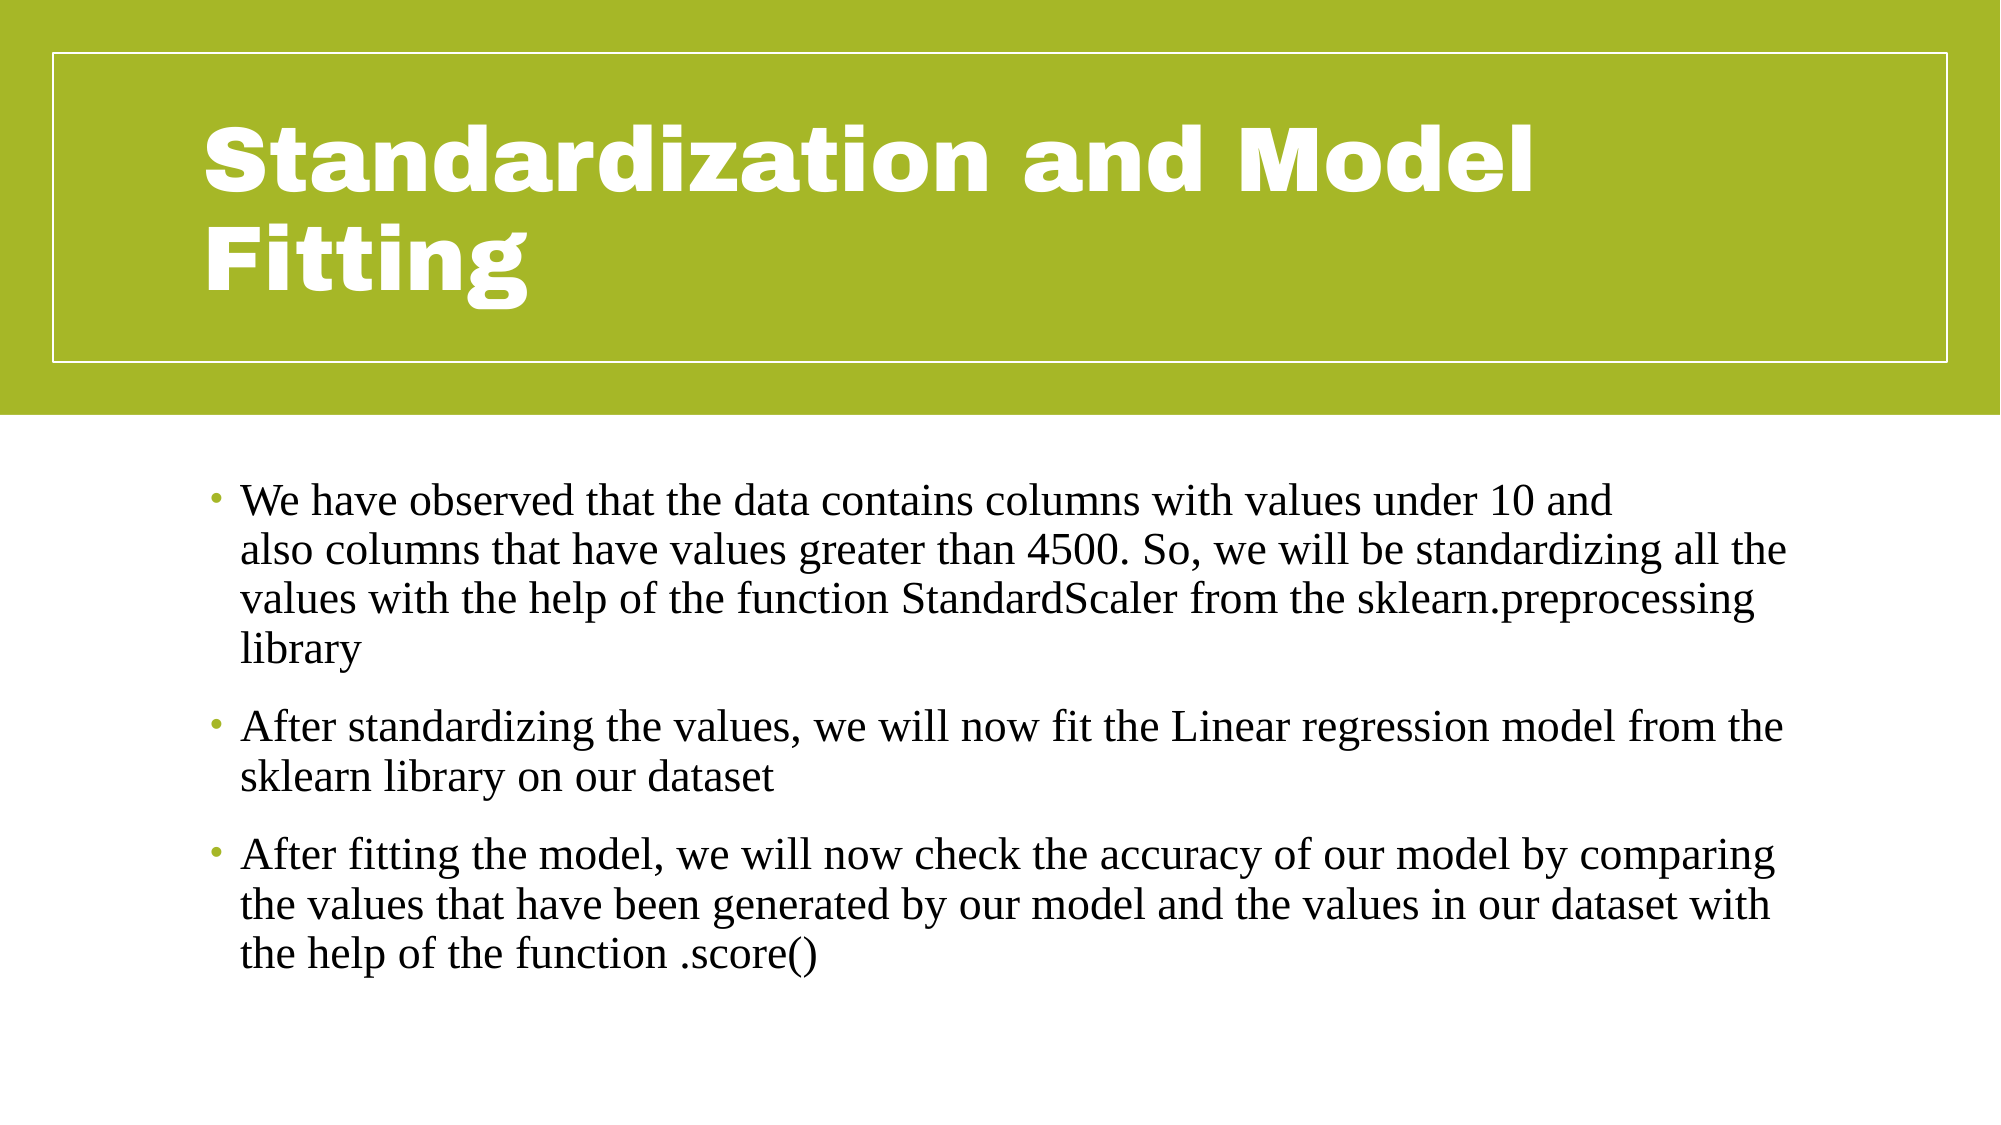

# Standardization and Model Fitting

We have observed that the data contains columns with values under 10 and also columns that have values greater than 4500. So, we will be standardizing all the values with the help of the function StandardScaler from the sklearn.preprocessing library
After standardizing the values, we will now fit the Linear regression model from the sklearn library on our dataset
After fitting the model, we will now check the accuracy of our model by comparing the values that have been generated by our model and the values in our dataset with the help of the function .score()